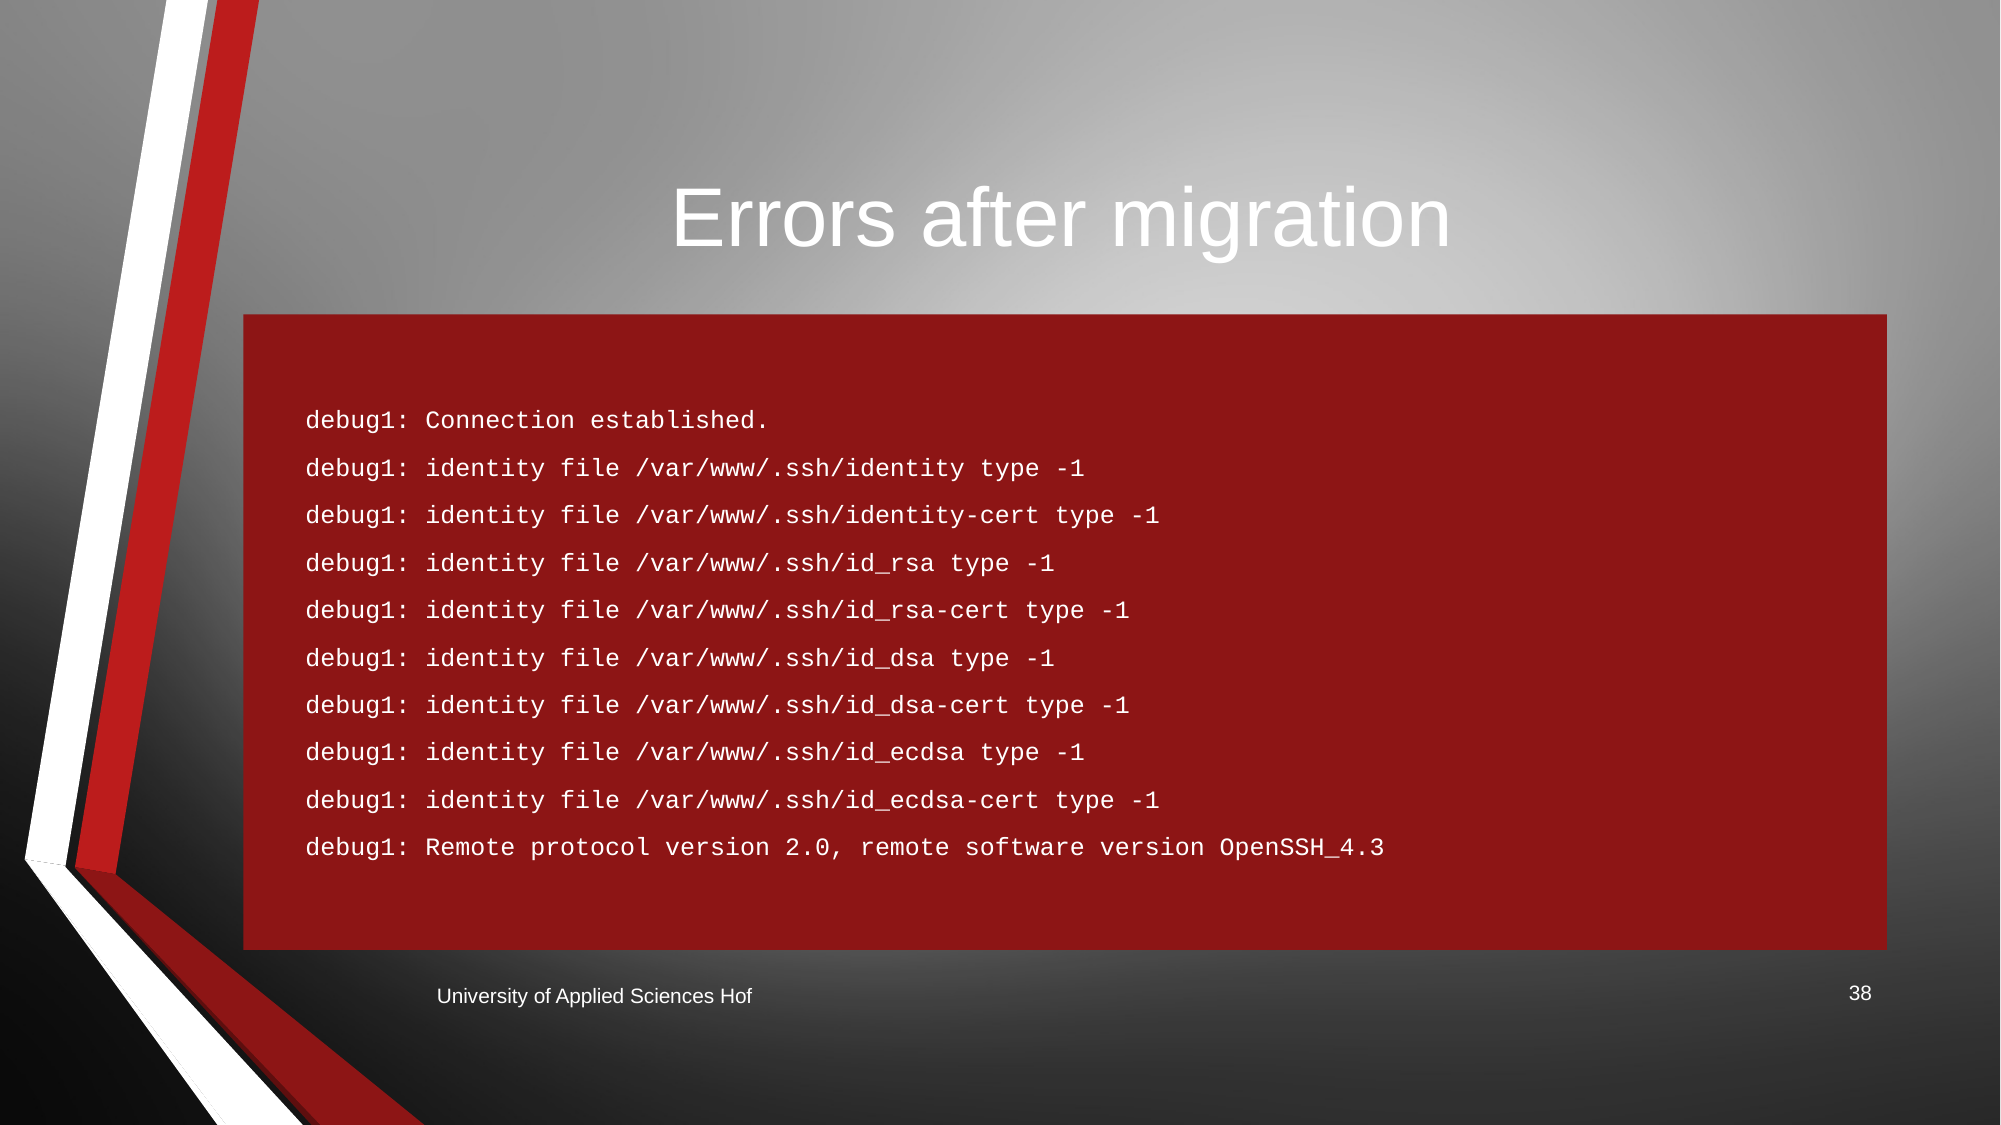

# Errors after migration
debug1: Connection established.
debug1: identity file /var/www/.ssh/identity type -1
debug1: identity file /var/www/.ssh/identity-cert type -1
debug1: identity file /var/www/.ssh/id_rsa type -1
debug1: identity file /var/www/.ssh/id_rsa-cert type -1
debug1: identity file /var/www/.ssh/id_dsa type -1
debug1: identity file /var/www/.ssh/id_dsa-cert type -1
debug1: identity file /var/www/.ssh/id_ecdsa type -1
debug1: identity file /var/www/.ssh/id_ecdsa-cert type -1
debug1: Remote protocol version 2.0, remote software version OpenSSH_4.3
38
University of Applied Sciences Hof